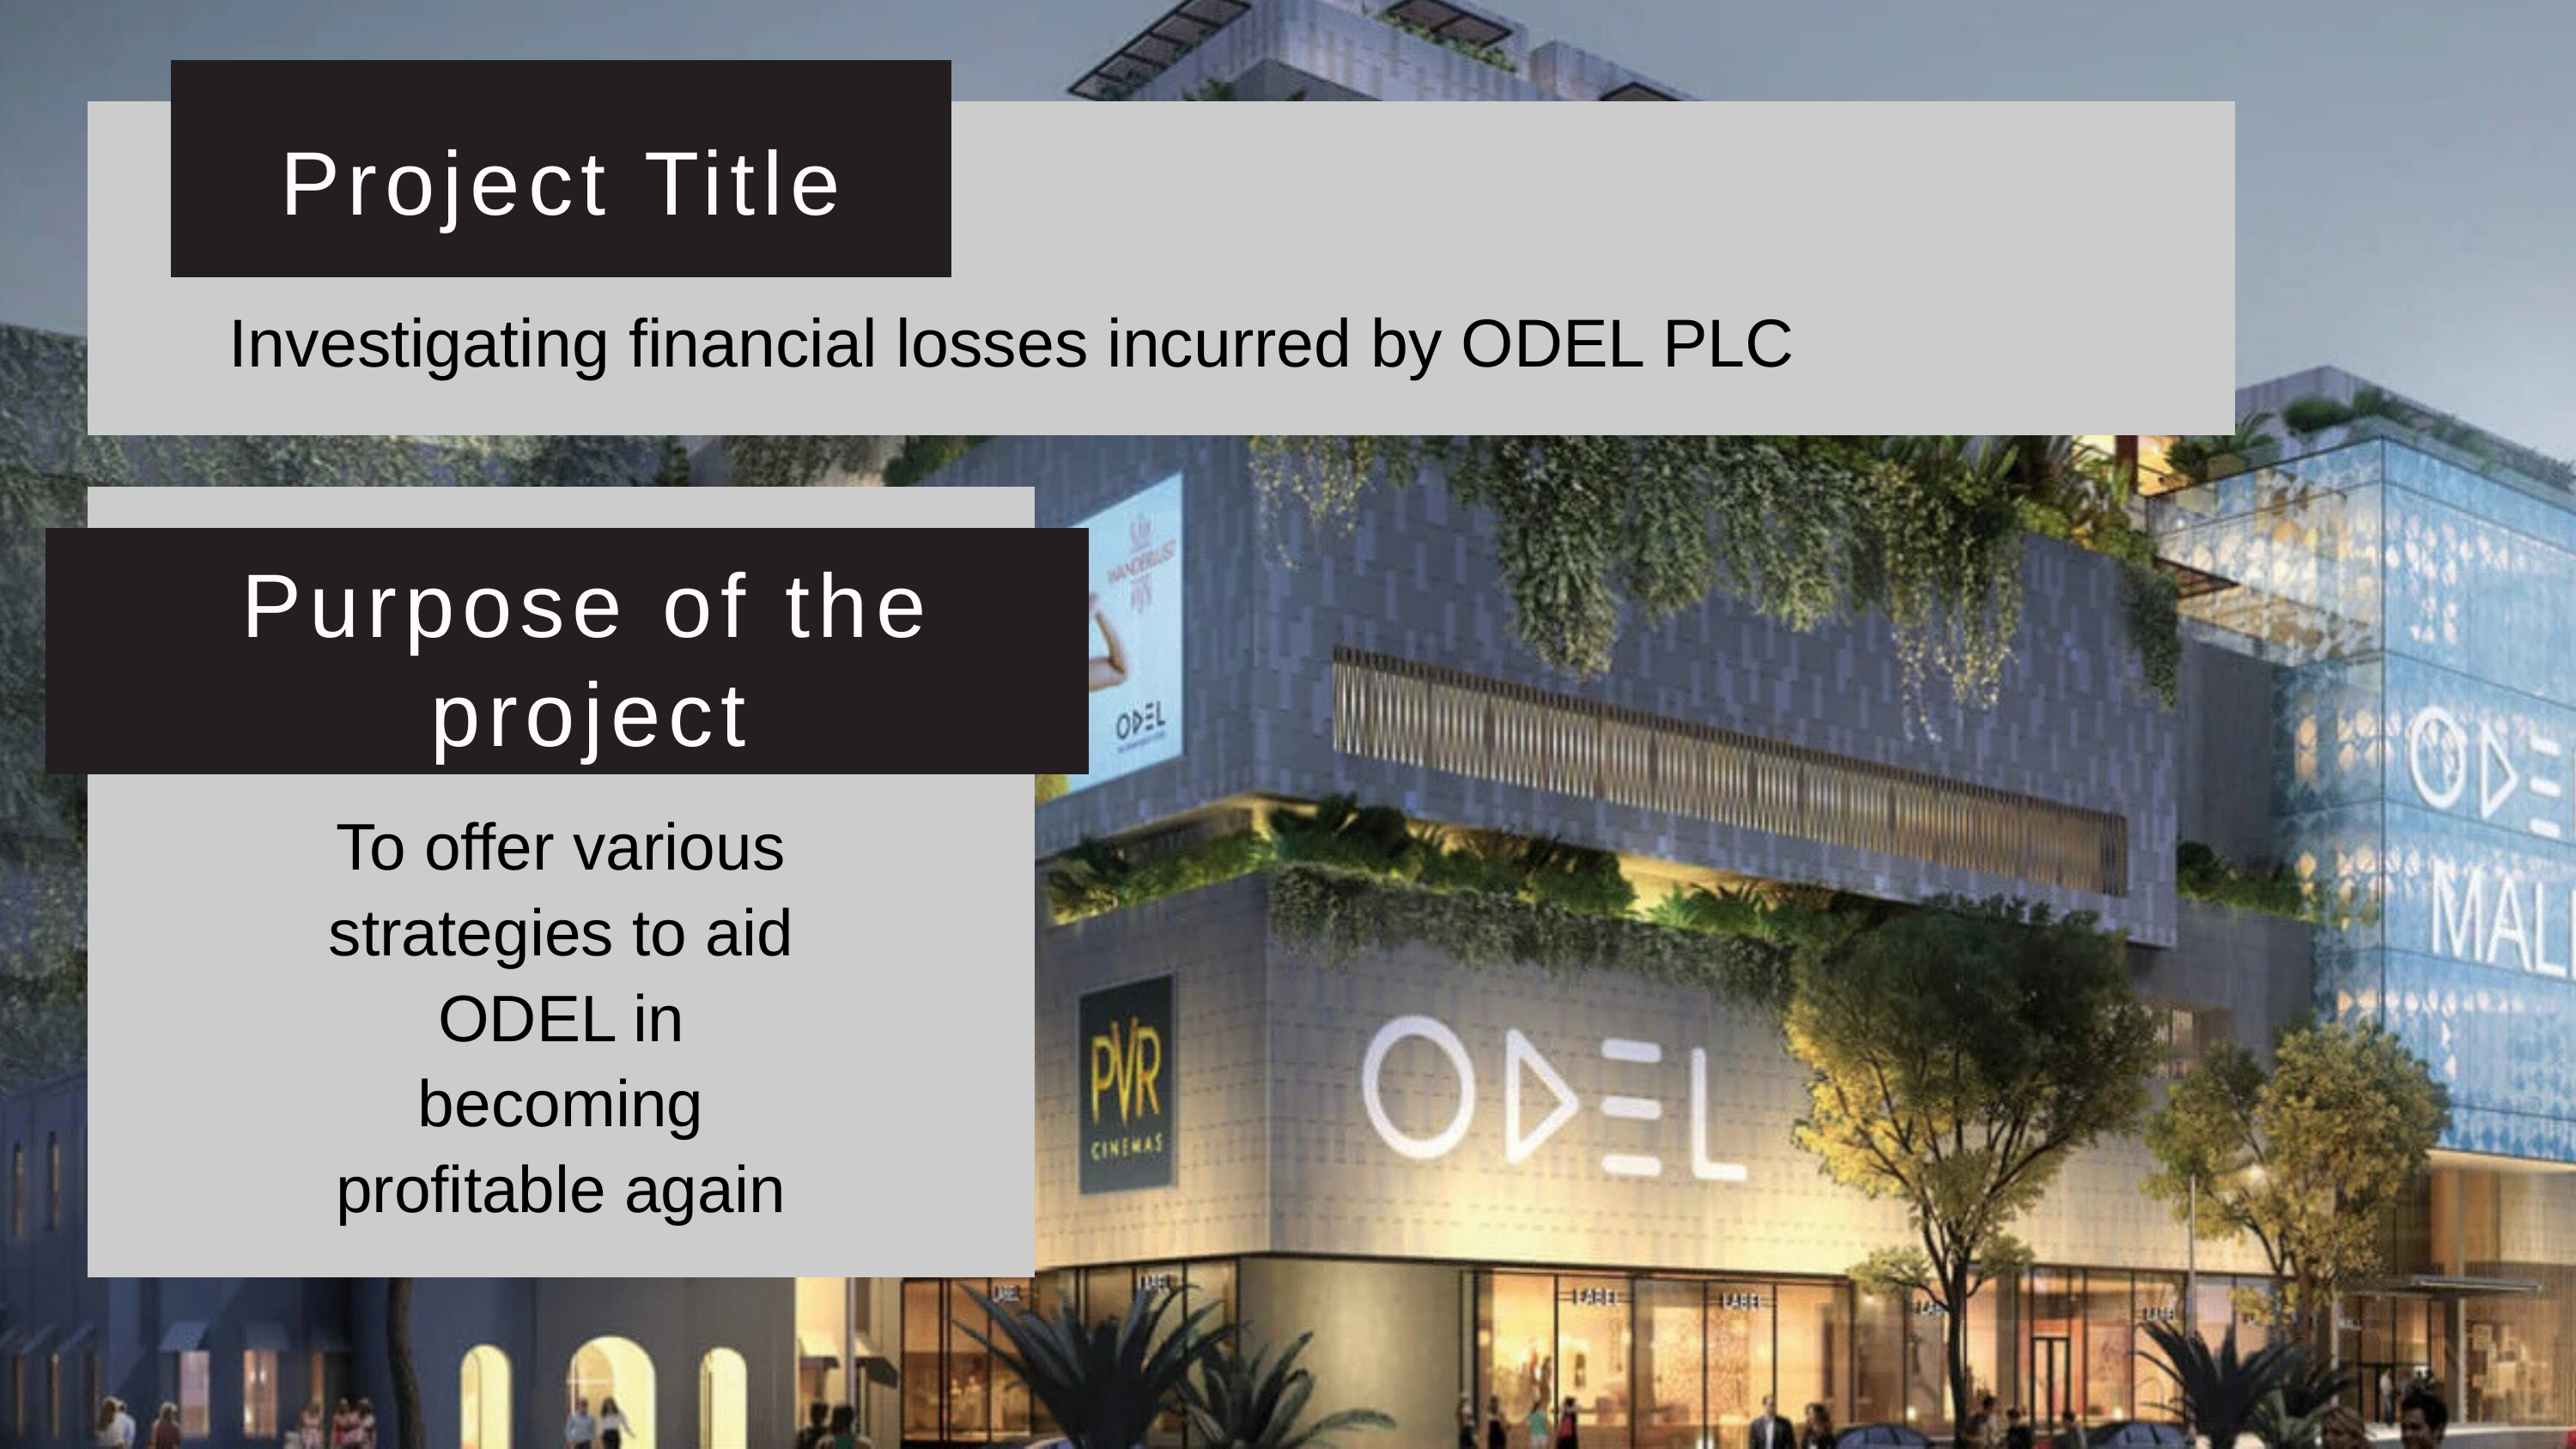

Project Title

Investigating financial losses incurred by ODEL PLC

Purpose of the project

To offer various strategies to aid ODEL in becoming profitable again